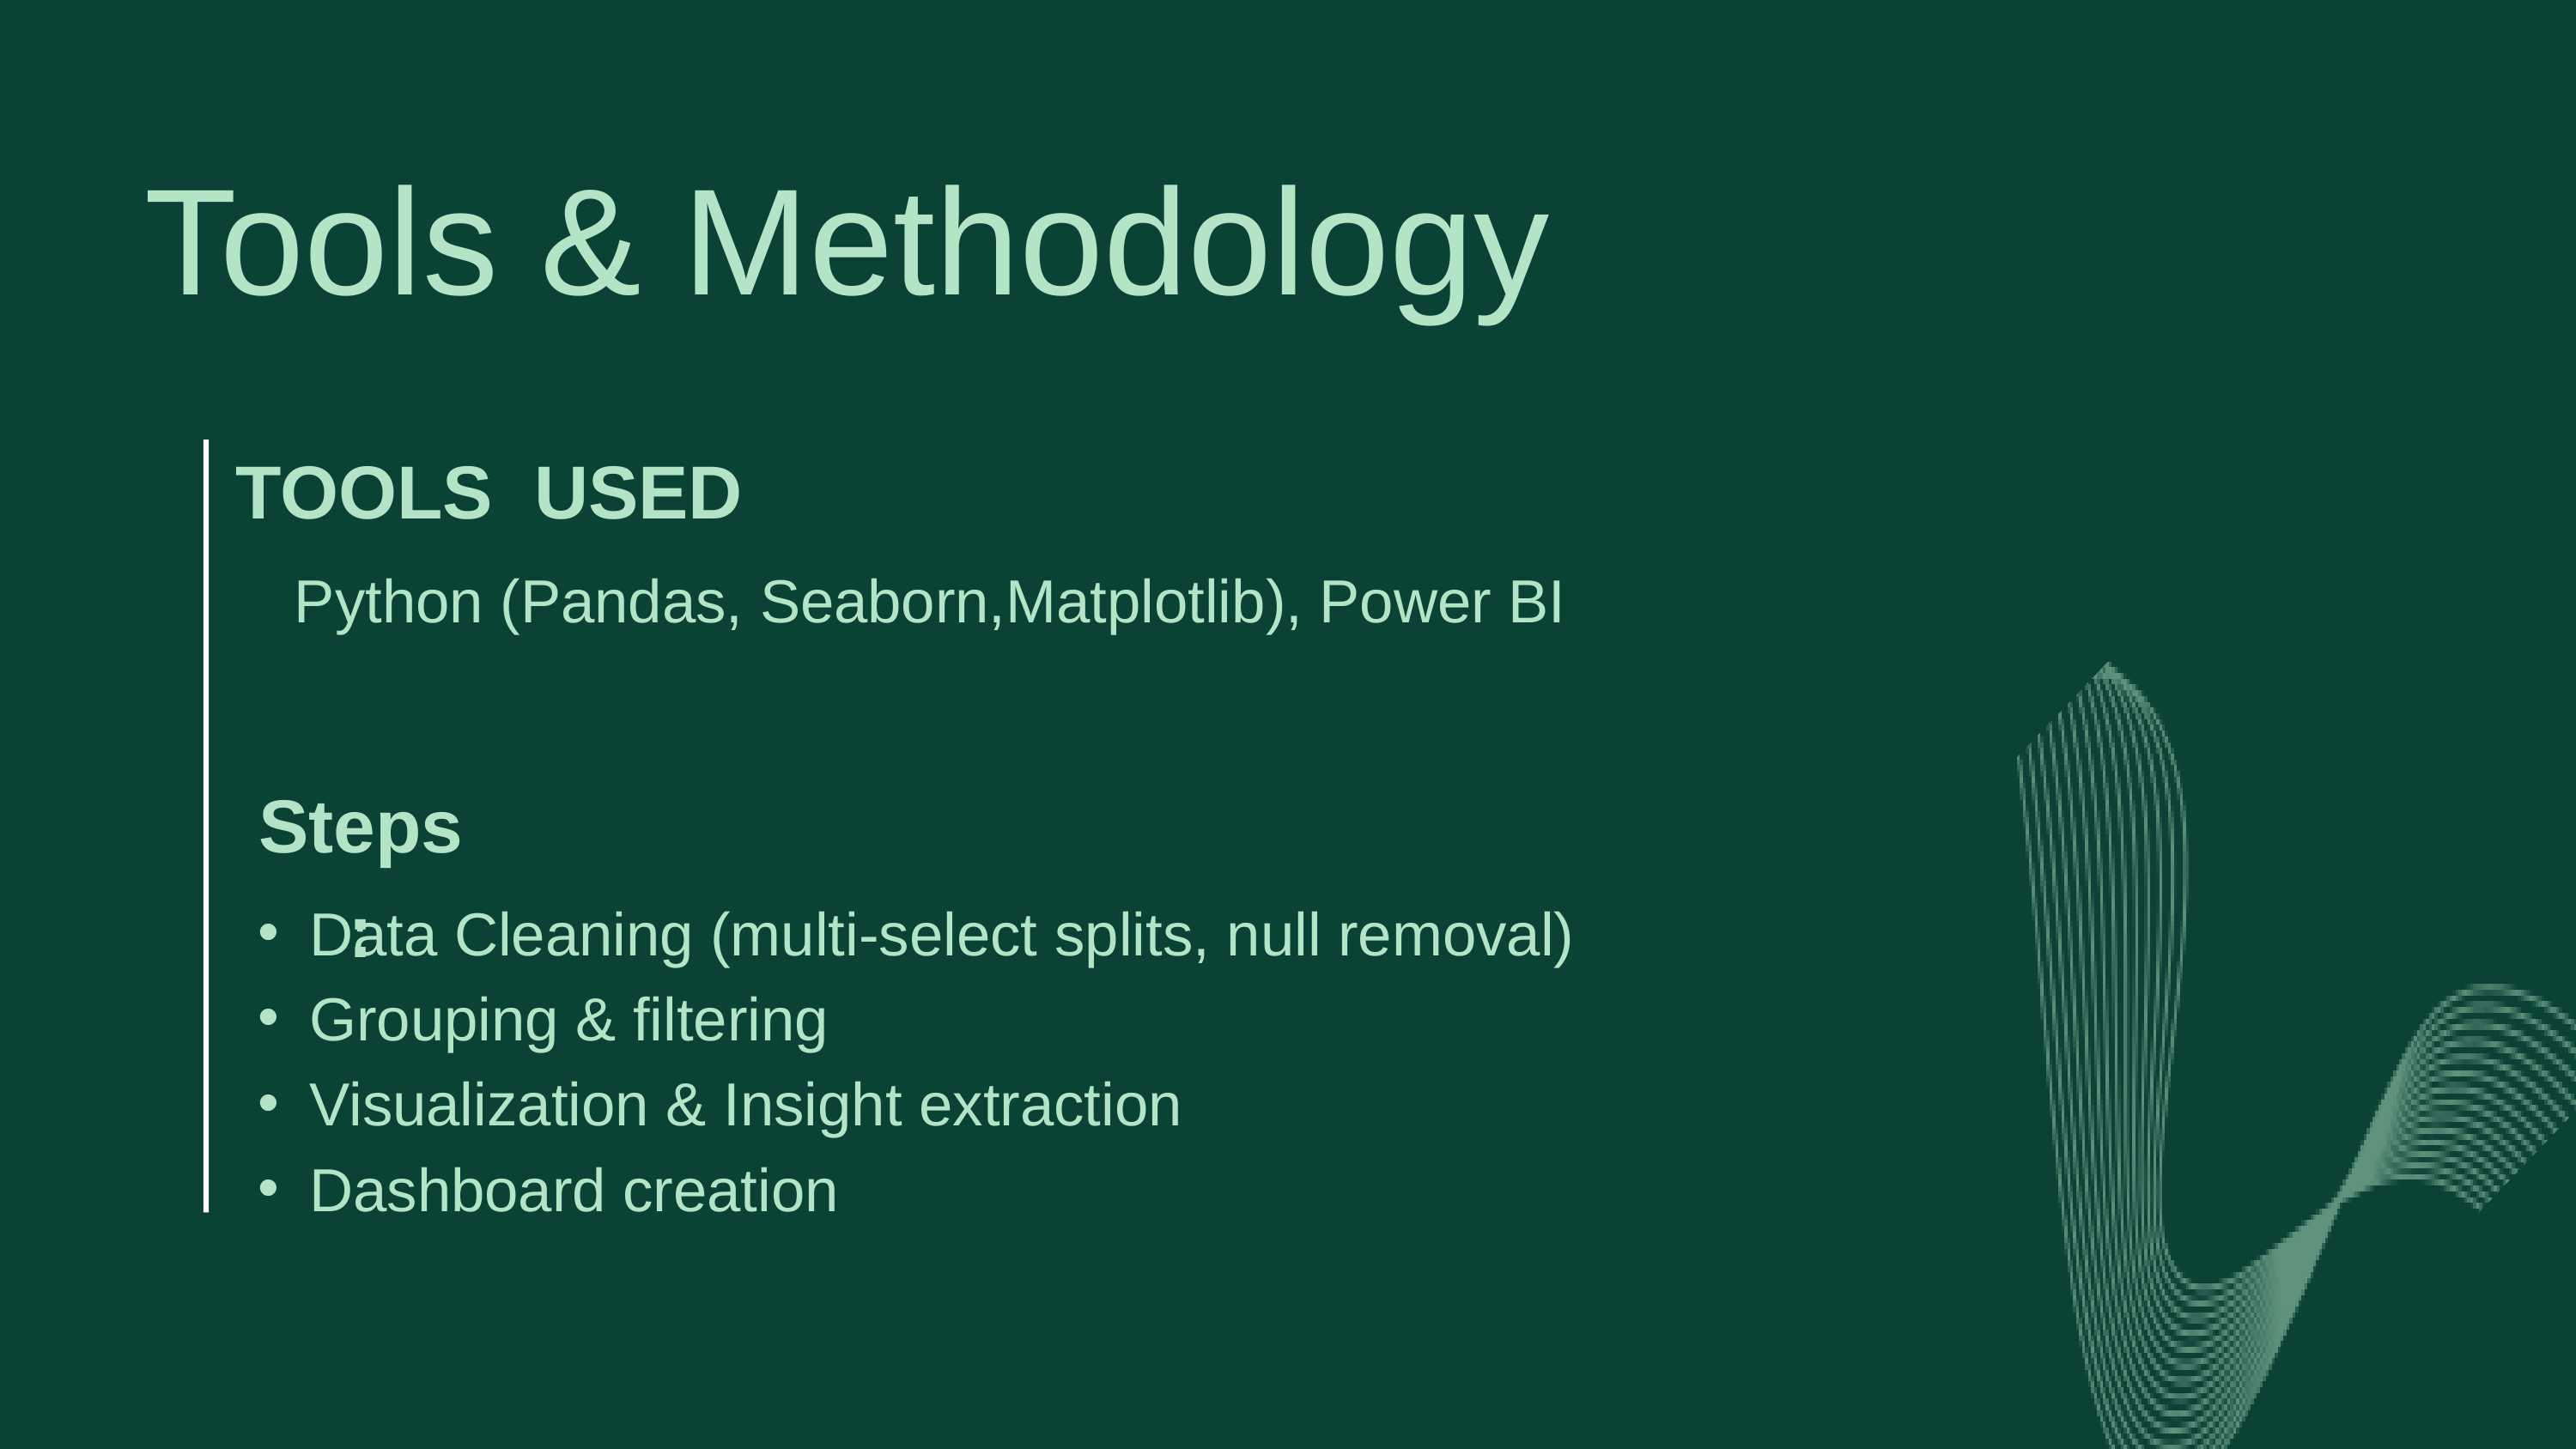

Tools & Methodology
TOOLS  USED

Python (Pandas, Seaborn,Matplotlib), Power BI
Steps:

Data Cleaning (multi-select splits, null removal)
Grouping & filtering
Visualization & Insight extraction
Dashboard creation